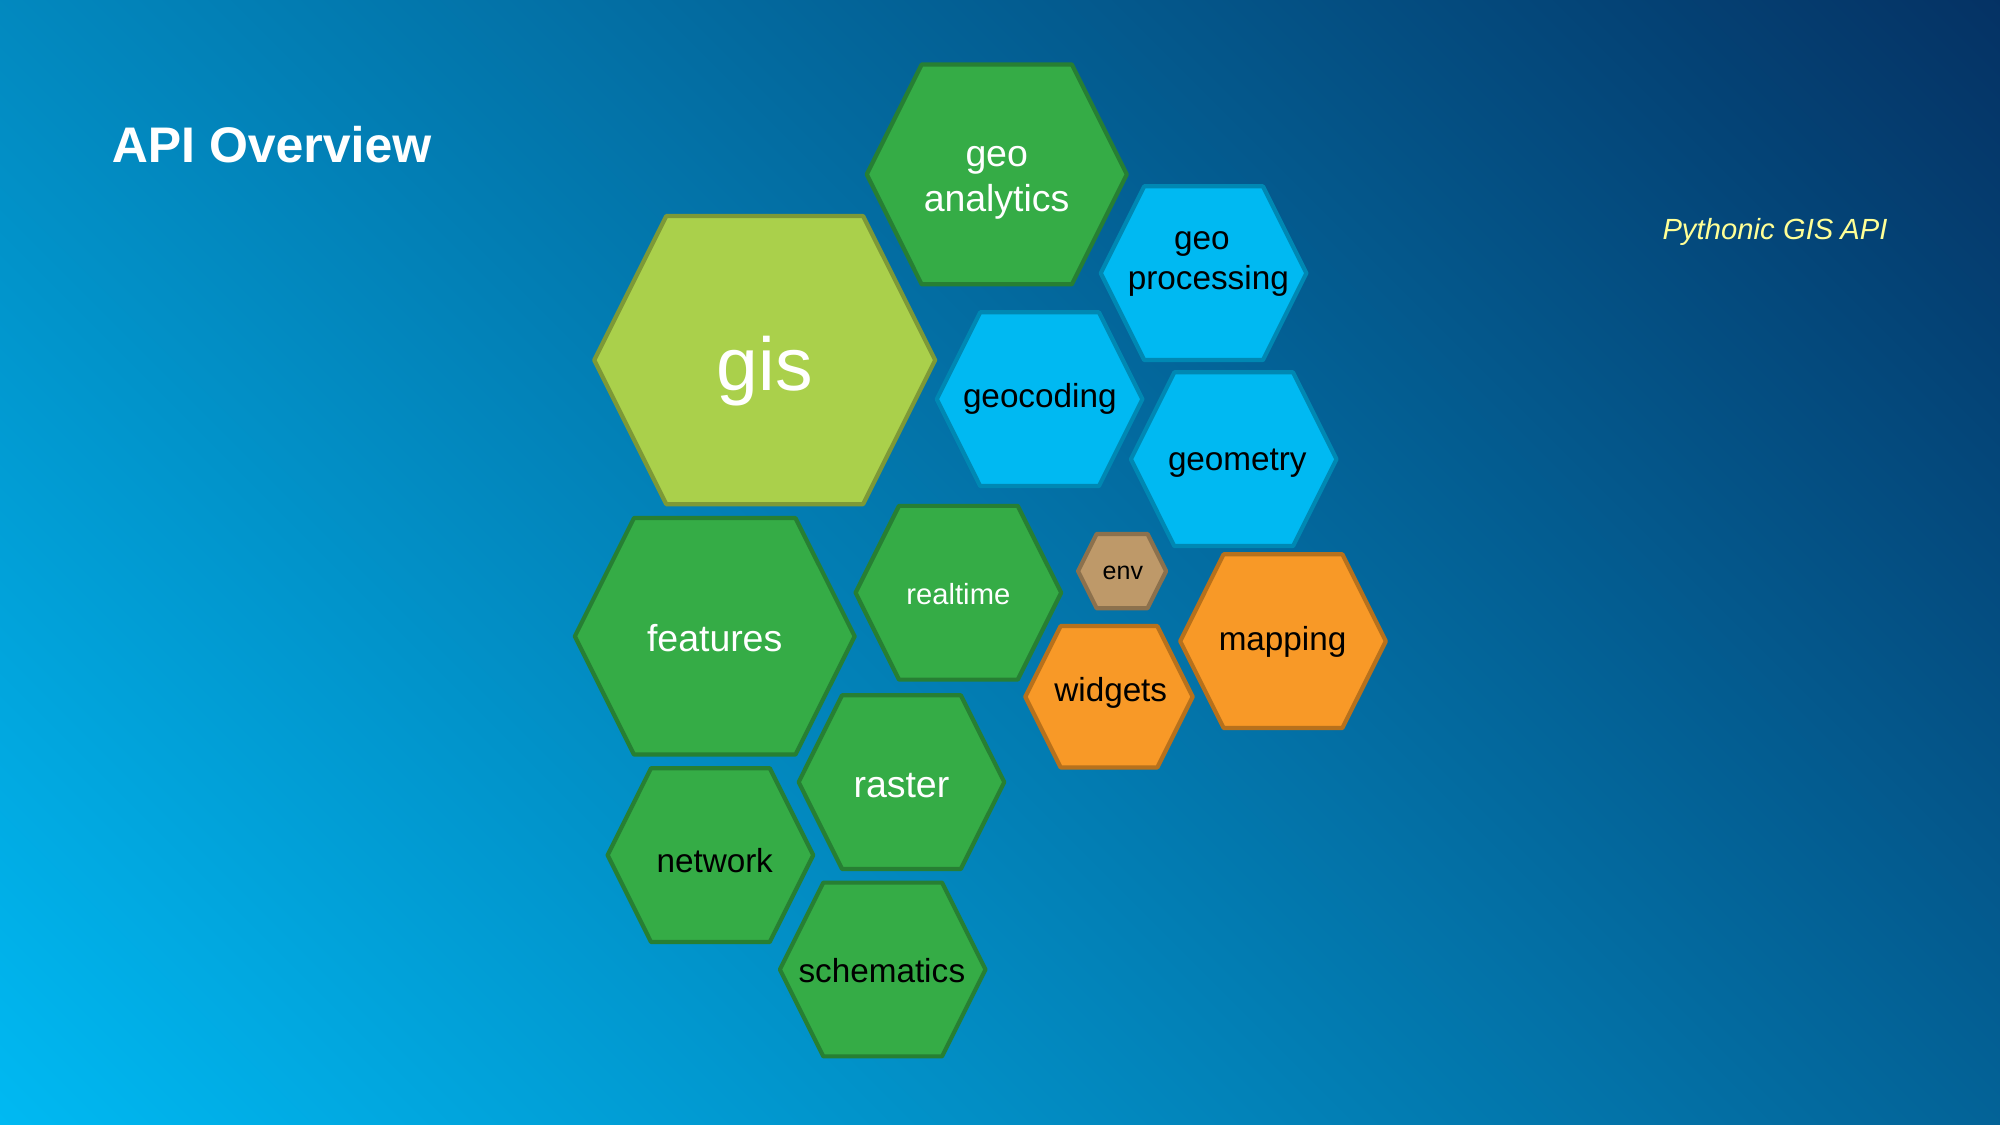

geo
analytics

     geo
processing
gis

geocoding

geometry
realtime
features

env

mapping

widgets
raster

network

schematics
# API Overview
Pythonic GIS API